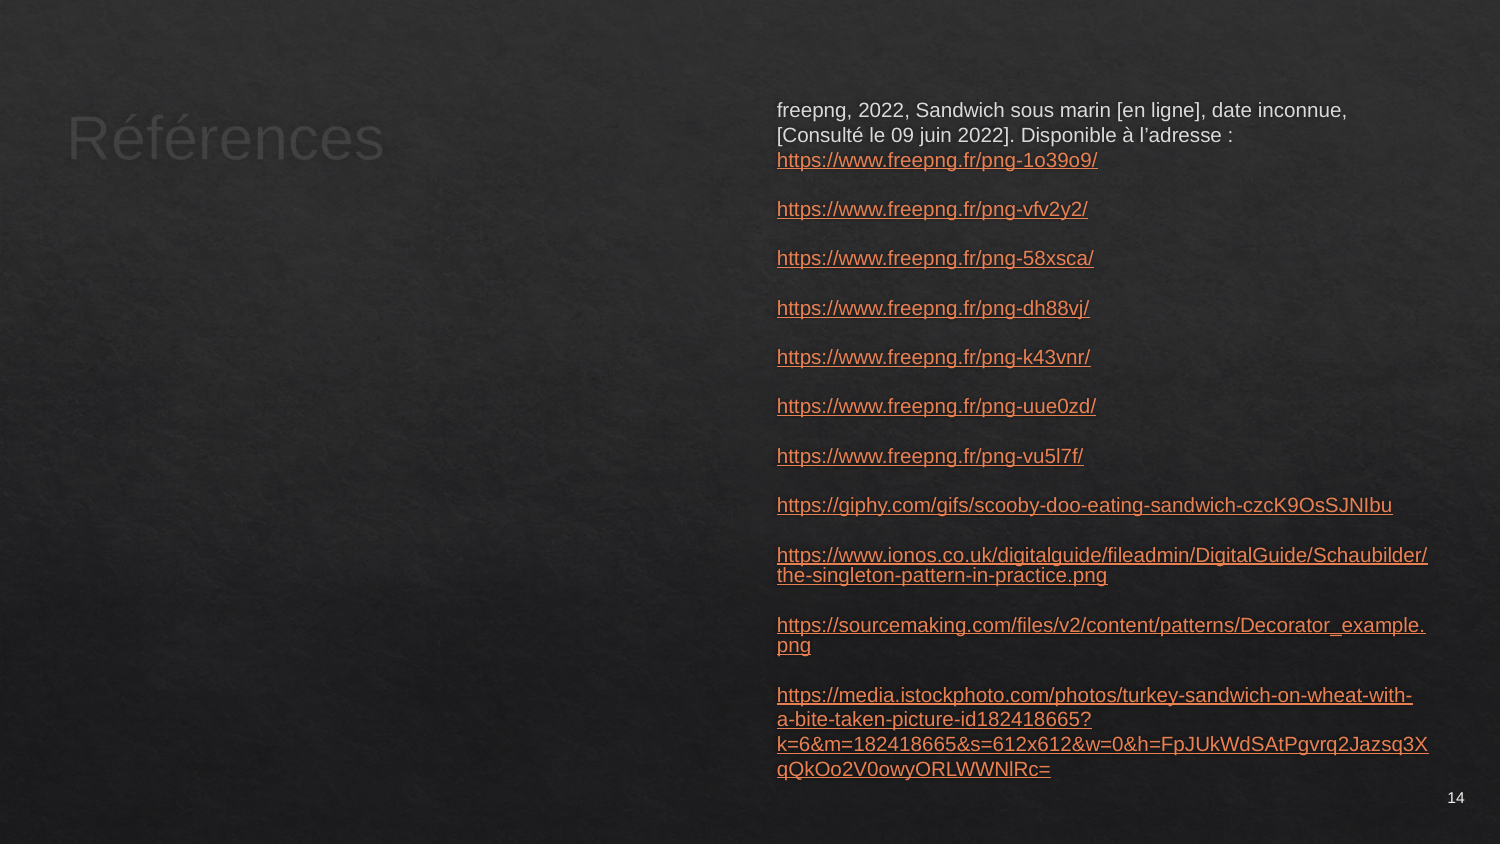

# Références
freepng, 2022, Sandwich sous marin [en ligne], date inconnue, [Consulté le 09 juin 2022]. Disponible à l’adresse : https://www.freepng.fr/png-1o39o9/

https://www.freepng.fr/png-vfv2y2/

https://www.freepng.fr/png-58xsca/

https://www.freepng.fr/png-dh88vj/

https://www.freepng.fr/png-k43vnr/

https://www.freepng.fr/png-uue0zd/

https://www.freepng.fr/png-vu5l7f/

https://giphy.com/gifs/scooby-doo-eating-sandwich-czcK9OsSJNIbu

https://www.ionos.co.uk/digitalguide/fileadmin/DigitalGuide/Schaubilder/the-singleton-pattern-in-practice.png

https://sourcemaking.com/files/v2/content/patterns/Decorator_example.png

https://media.istockphoto.com/photos/turkey-sandwich-on-wheat-with-a-bite-taken-picture-id182418665?k=6&m=182418665&s=612x612&w=0&h=FpJUkWdSAtPgvrq2Jazsq3XqQkOo2V0owyORLWWNlRc=

14